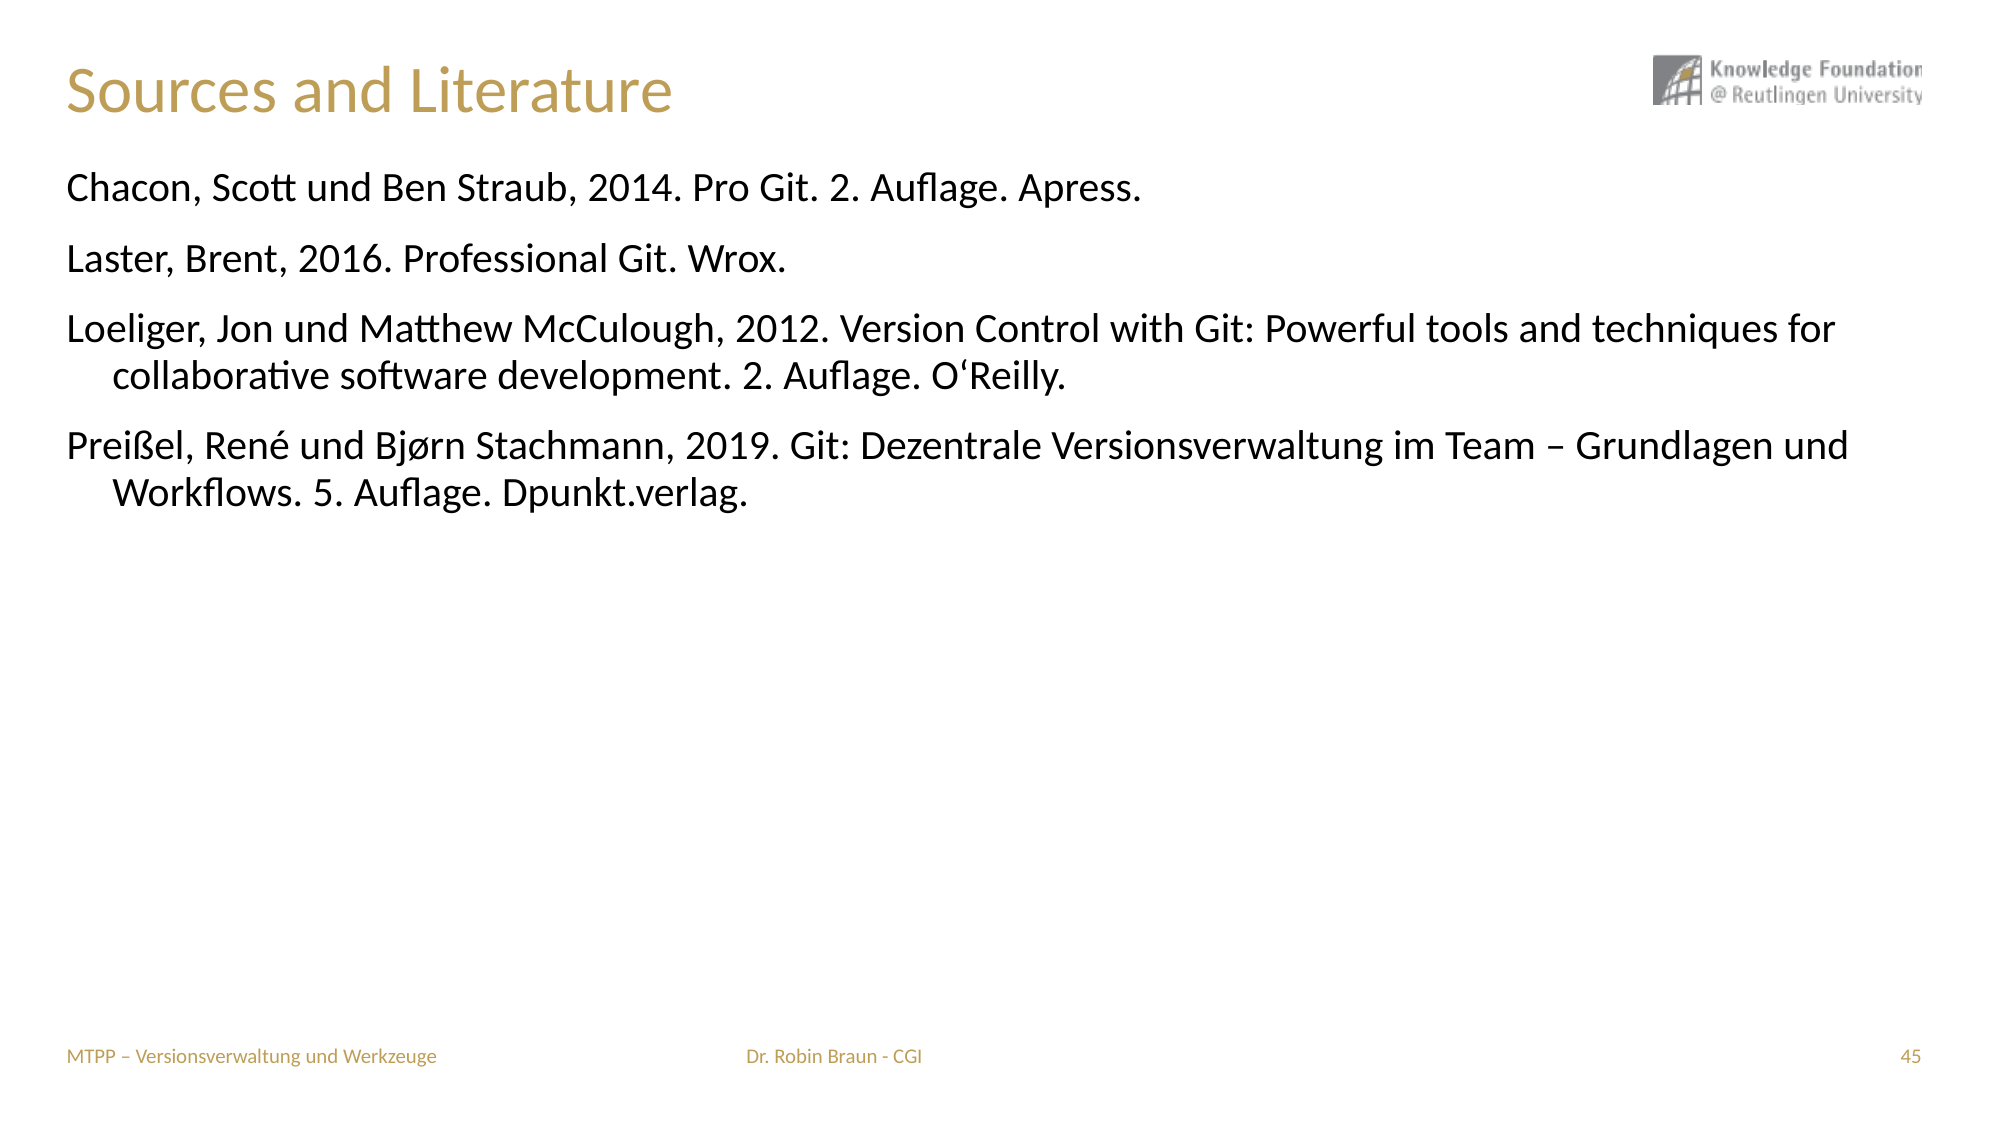

# Sources and Literature
Chacon, Scott und Ben Straub, 2014. Pro Git. 2. Auflage. Apress.
Laster, Brent, 2016. Professional Git. Wrox.
Loeliger, Jon und Matthew McCulough, 2012. Version Control with Git: Powerful tools and techniques for collaborative software development. 2. Auflage. O‘Reilly.
Preißel, René und Bjørn Stachmann, 2019. Git: Dezentrale Versionsverwaltung im Team – Grundlagen und Workflows. 5. Auflage. Dpunkt.verlag.